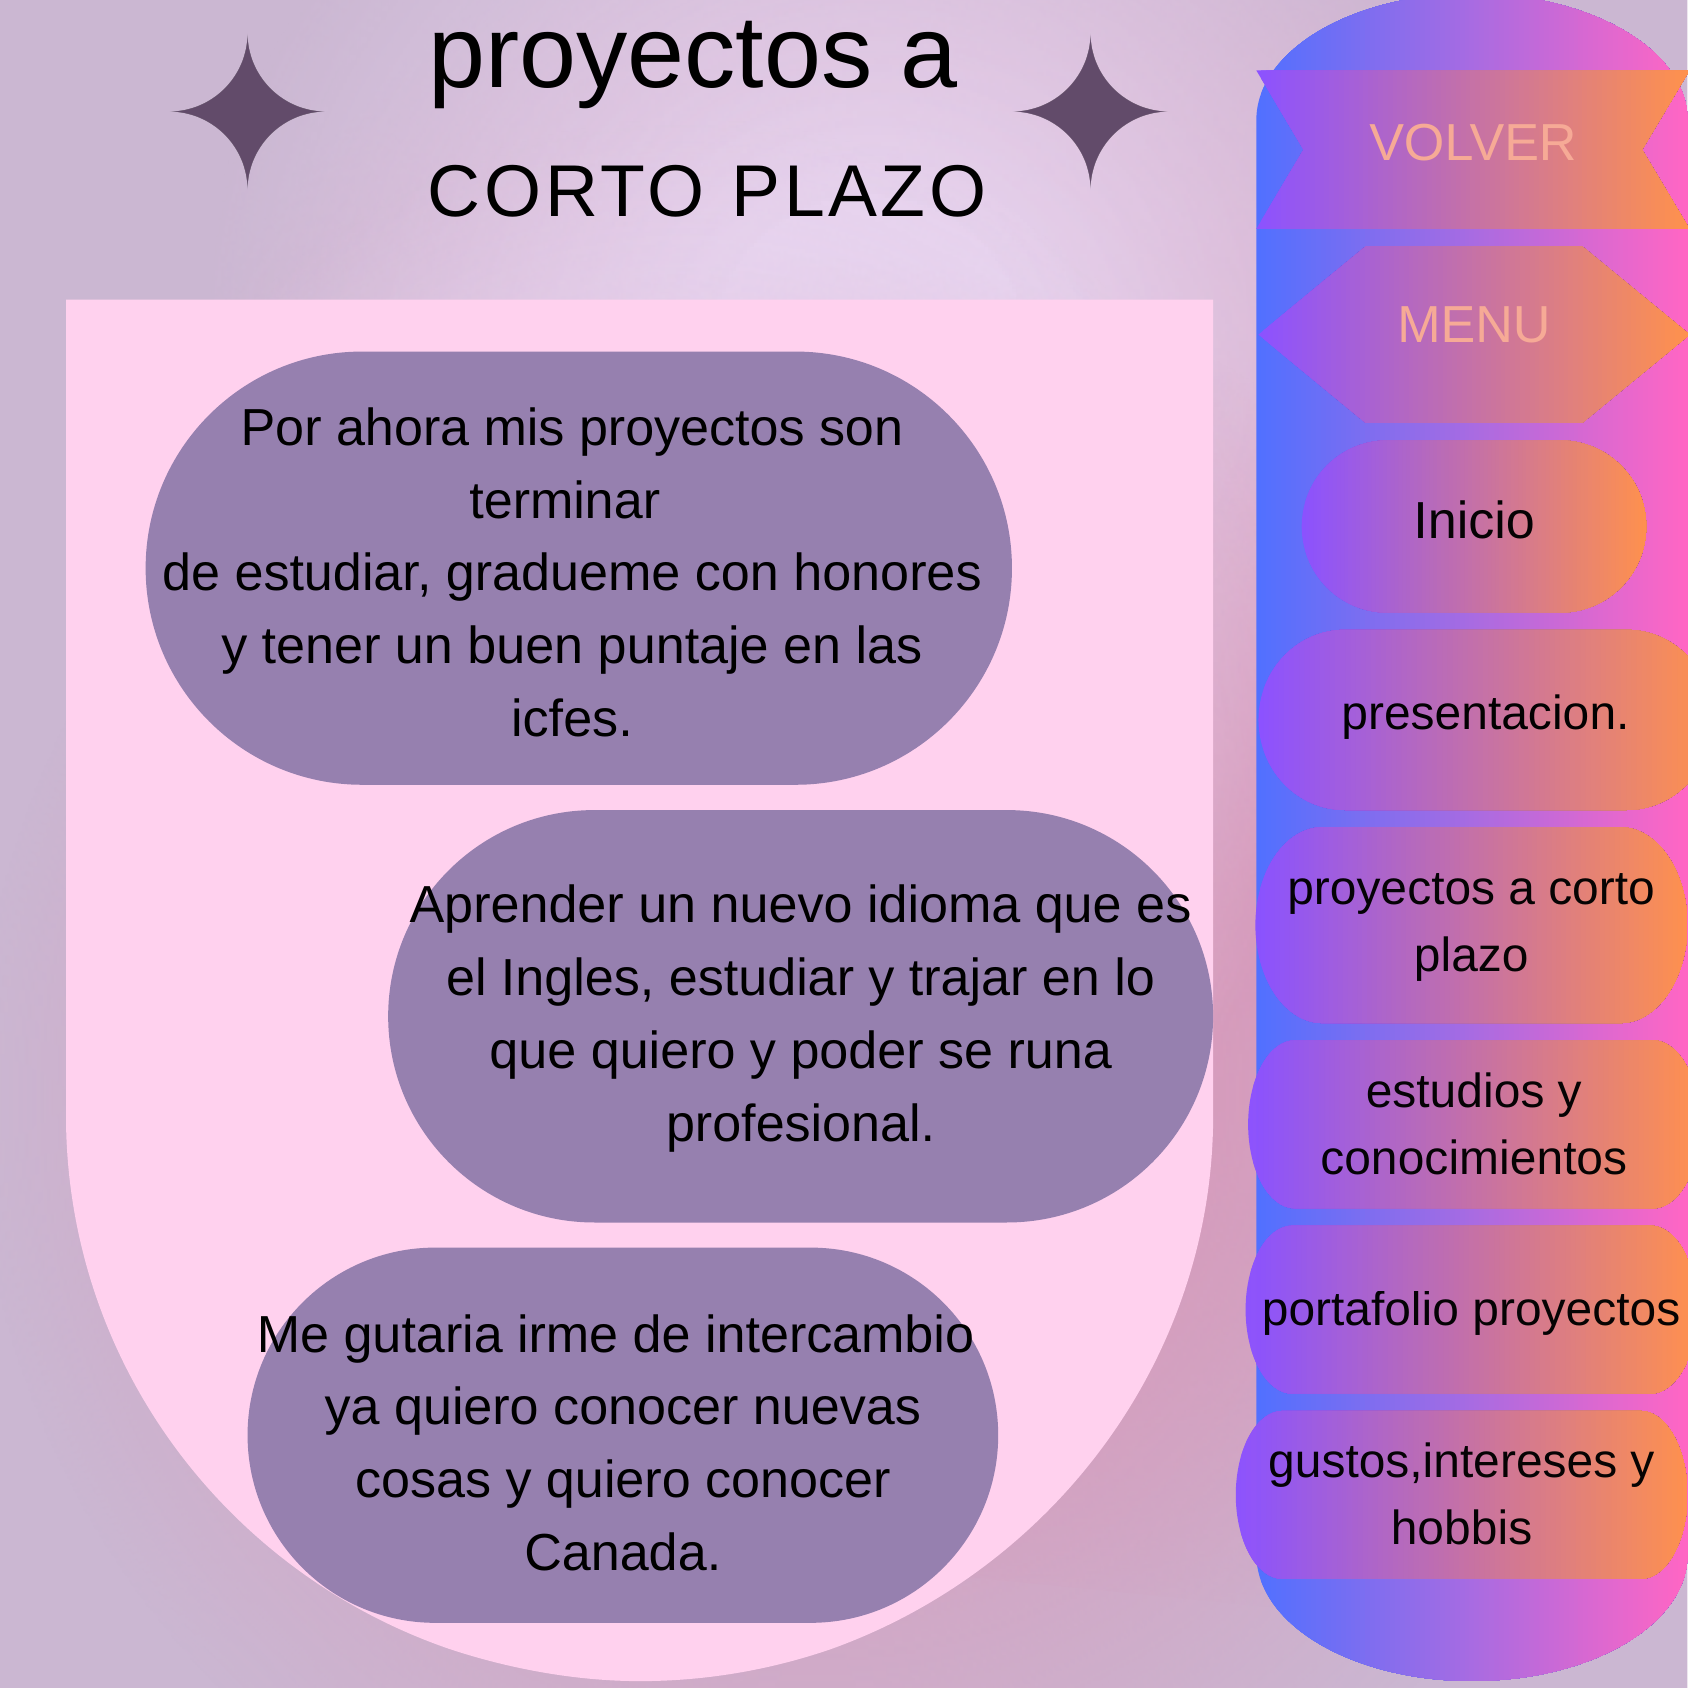

proyectos a
CORTO PLAZO

VOLVER

MENU

Por ahora mis proyectos son terminar
de estudiar, gradueme con honores y tener un buen puntaje en las icfes.

Inicio

presentacion.

Aprender un nuevo idioma que es el Ingles, estudiar y trajar en lo que quiero y poder se runa profesional.

proyectos a corto plazo

estudios y conocimientos

portafolio proyectos

Me gutaria irme de intercambio
ya quiero conocer nuevas cosas y quiero conocer Canada.

gustos,intereses y hobbis